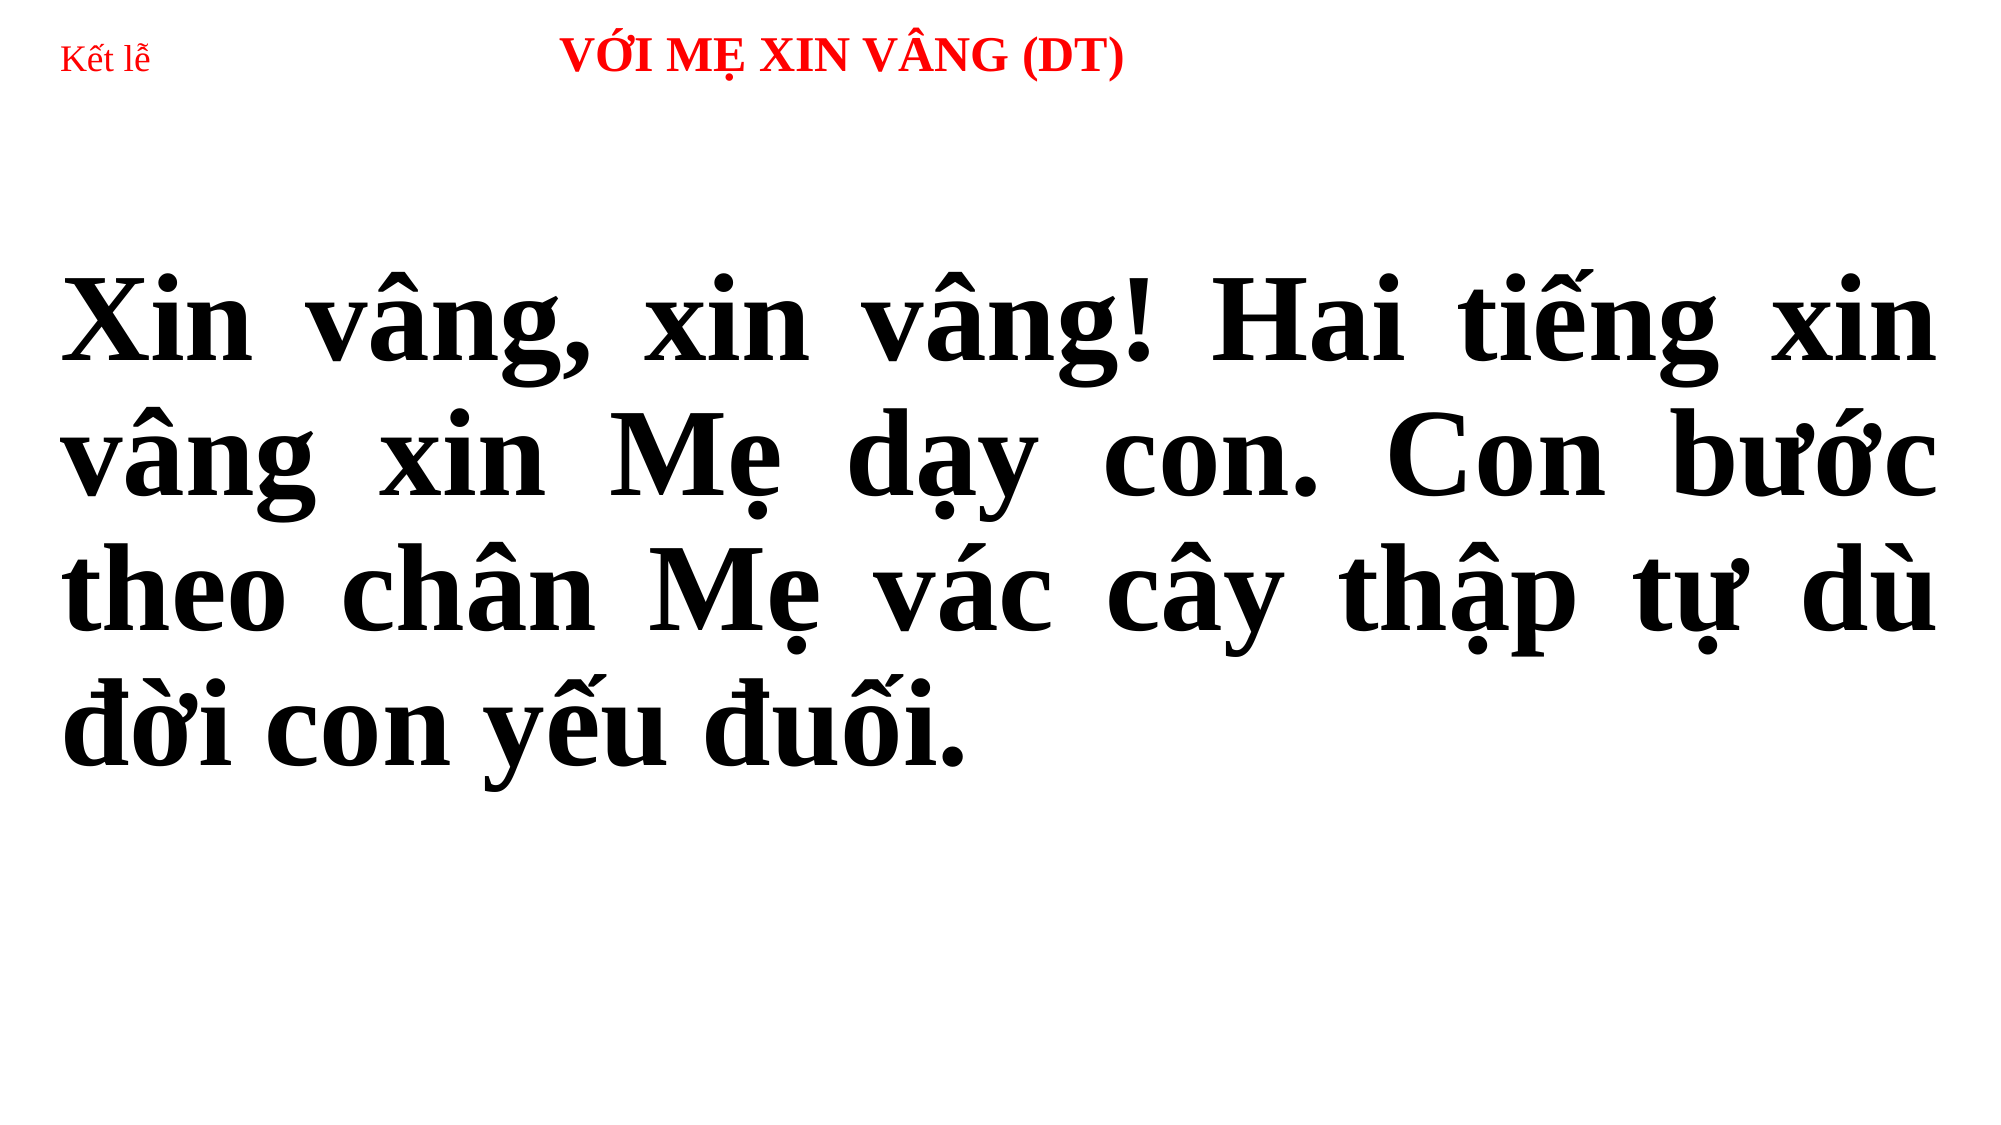

# Kết lễ                                           VỚI MẸ XIN VÂNG (DT)
Xin vâng, xin vâng! Hai tiếng xin vâng xin Mẹ dạy con. Con bước theo chân Mẹ vác cây thập tự dù đời con yếu đuối.